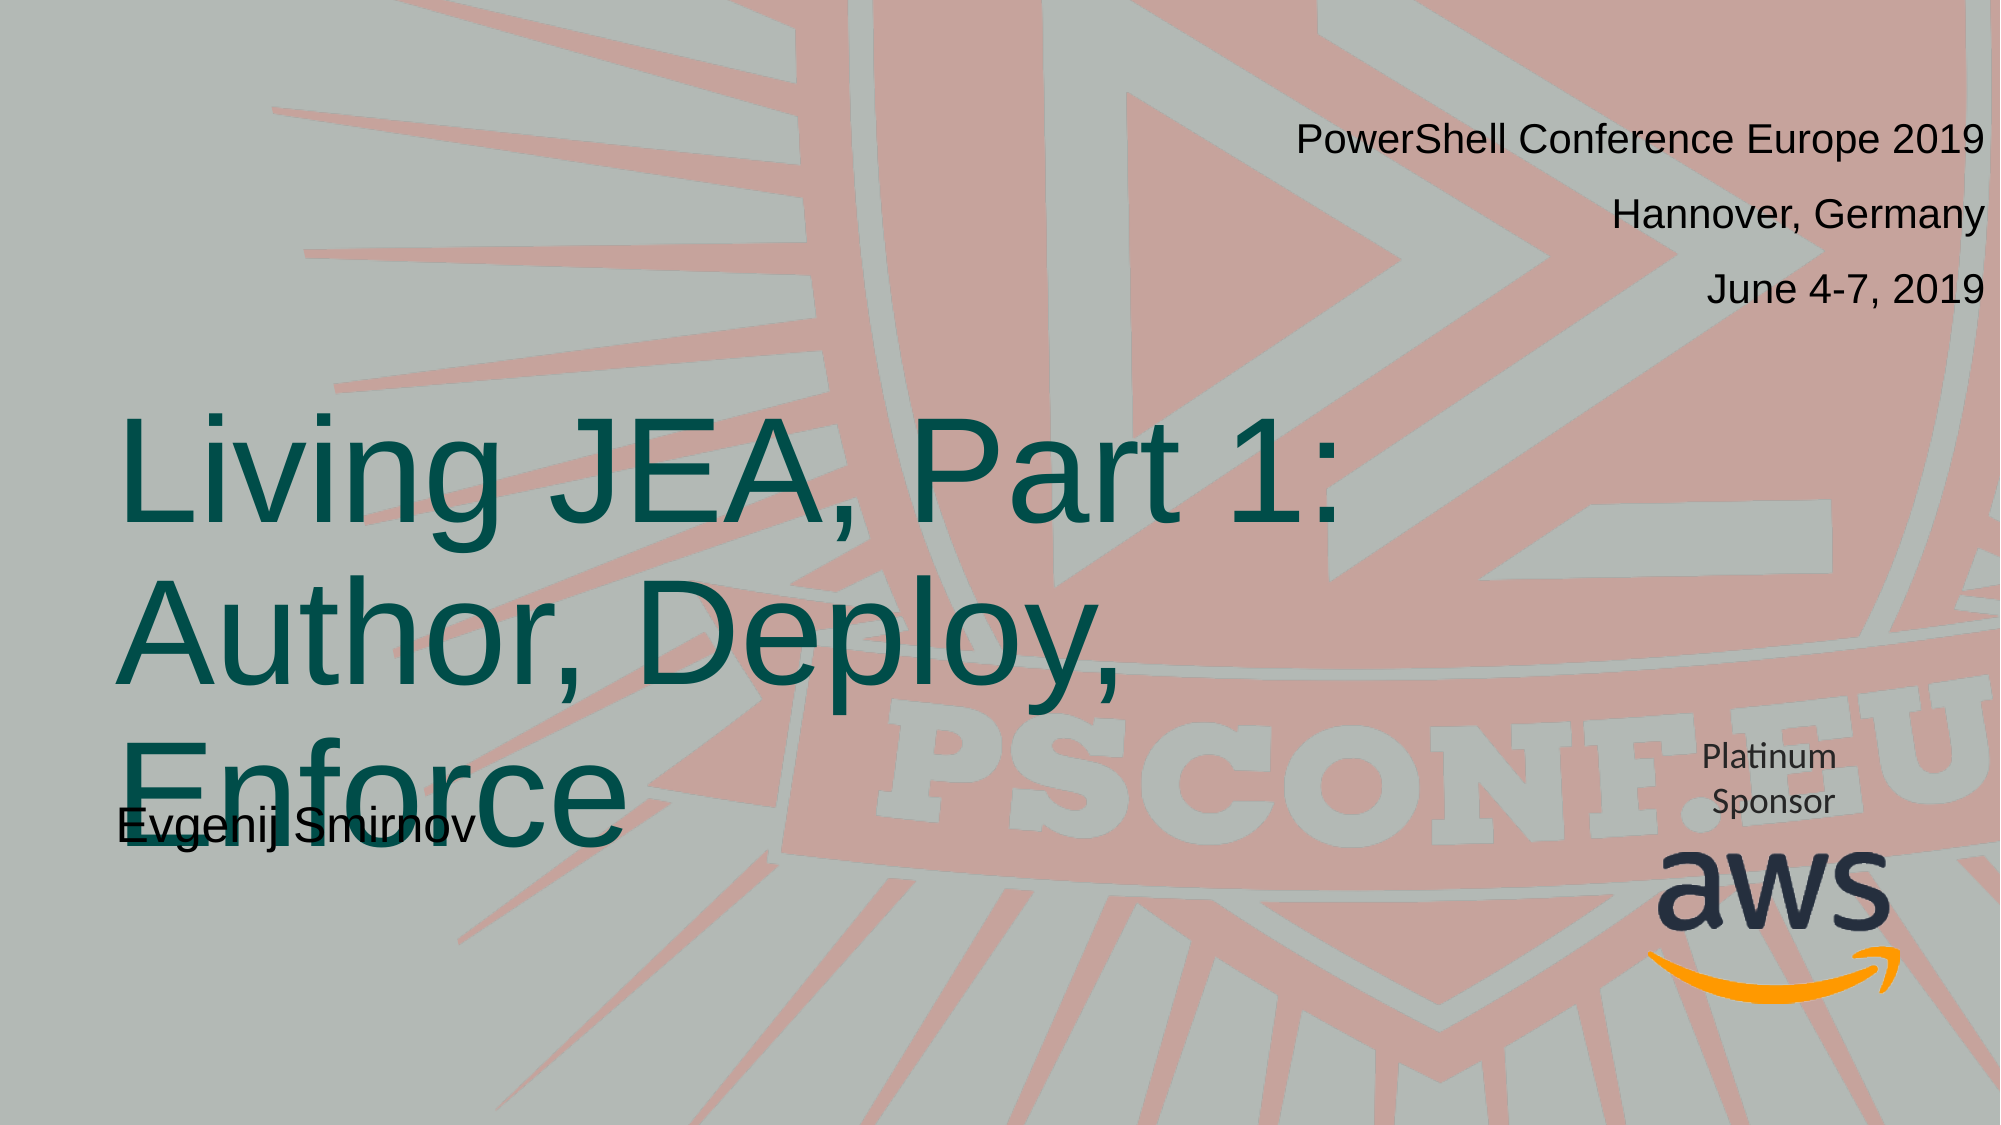

# Living JEA, Part 1: Author, Deploy, Enforce
Evgenij Smirnov